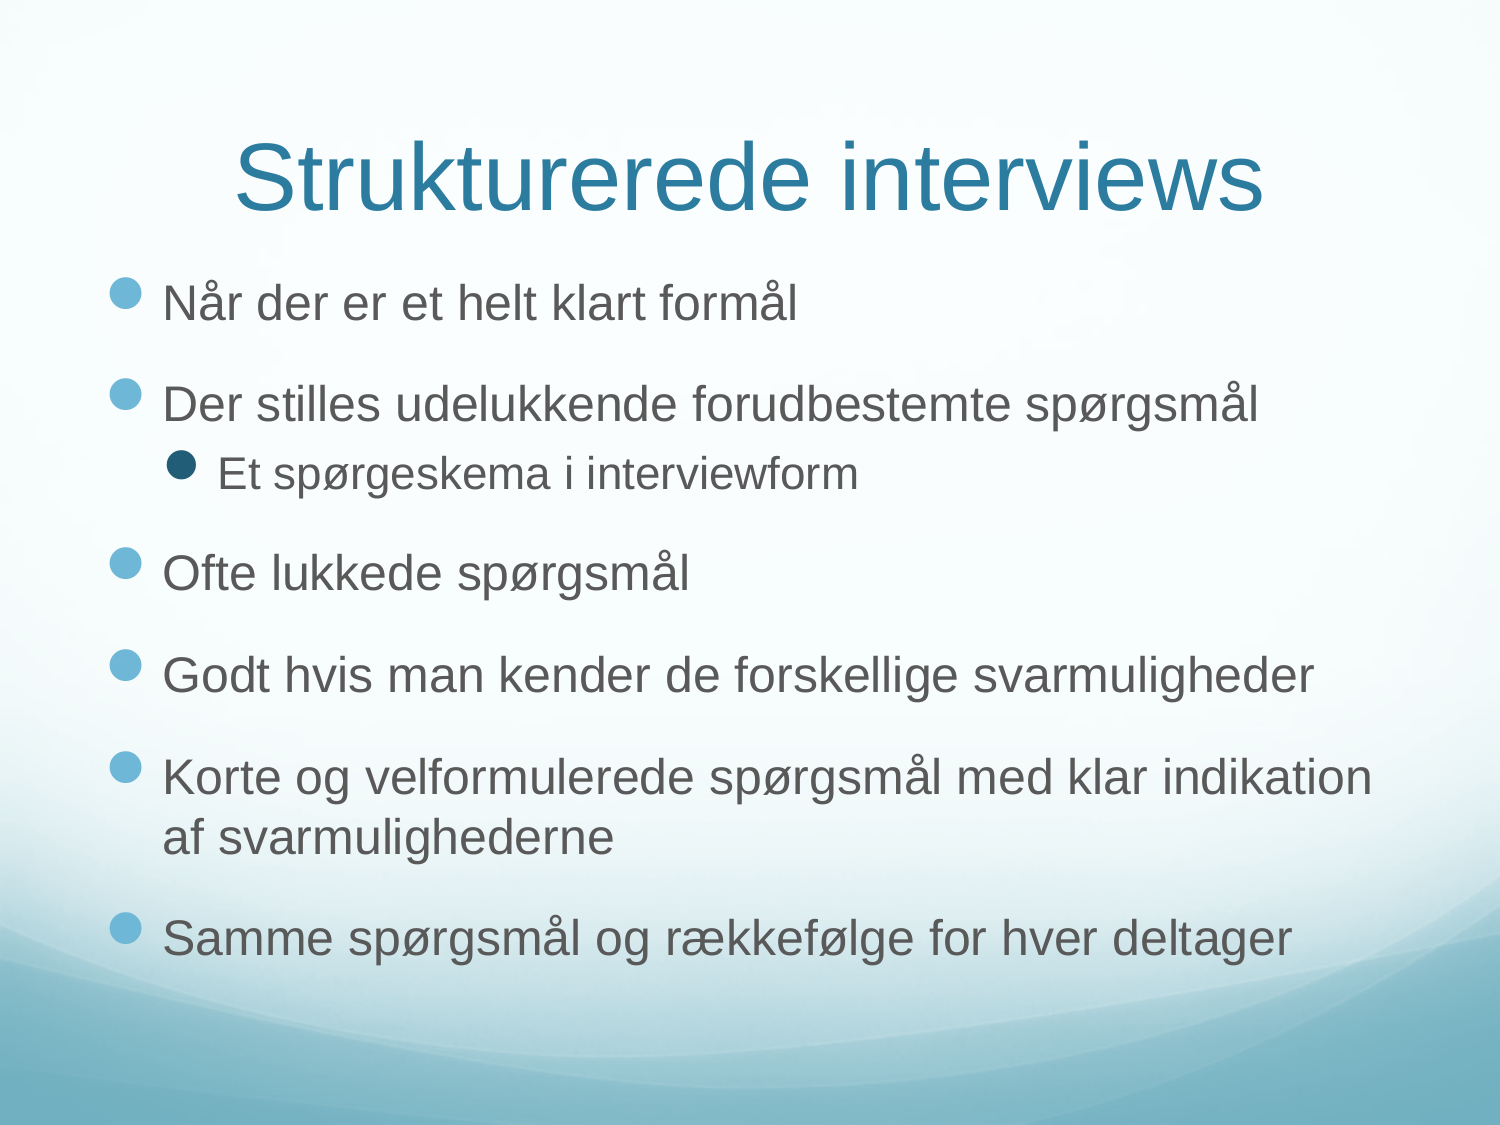

# Strukturerede interviews
Når der er et helt klart formål
Der stilles udelukkende forudbestemte spørgsmål
Et spørgeskema i interviewform
Ofte lukkede spørgsmål
Godt hvis man kender de forskellige svarmuligheder
Korte og velformulerede spørgsmål med klar indikation af svarmulighederne
Samme spørgsmål og rækkefølge for hver deltager